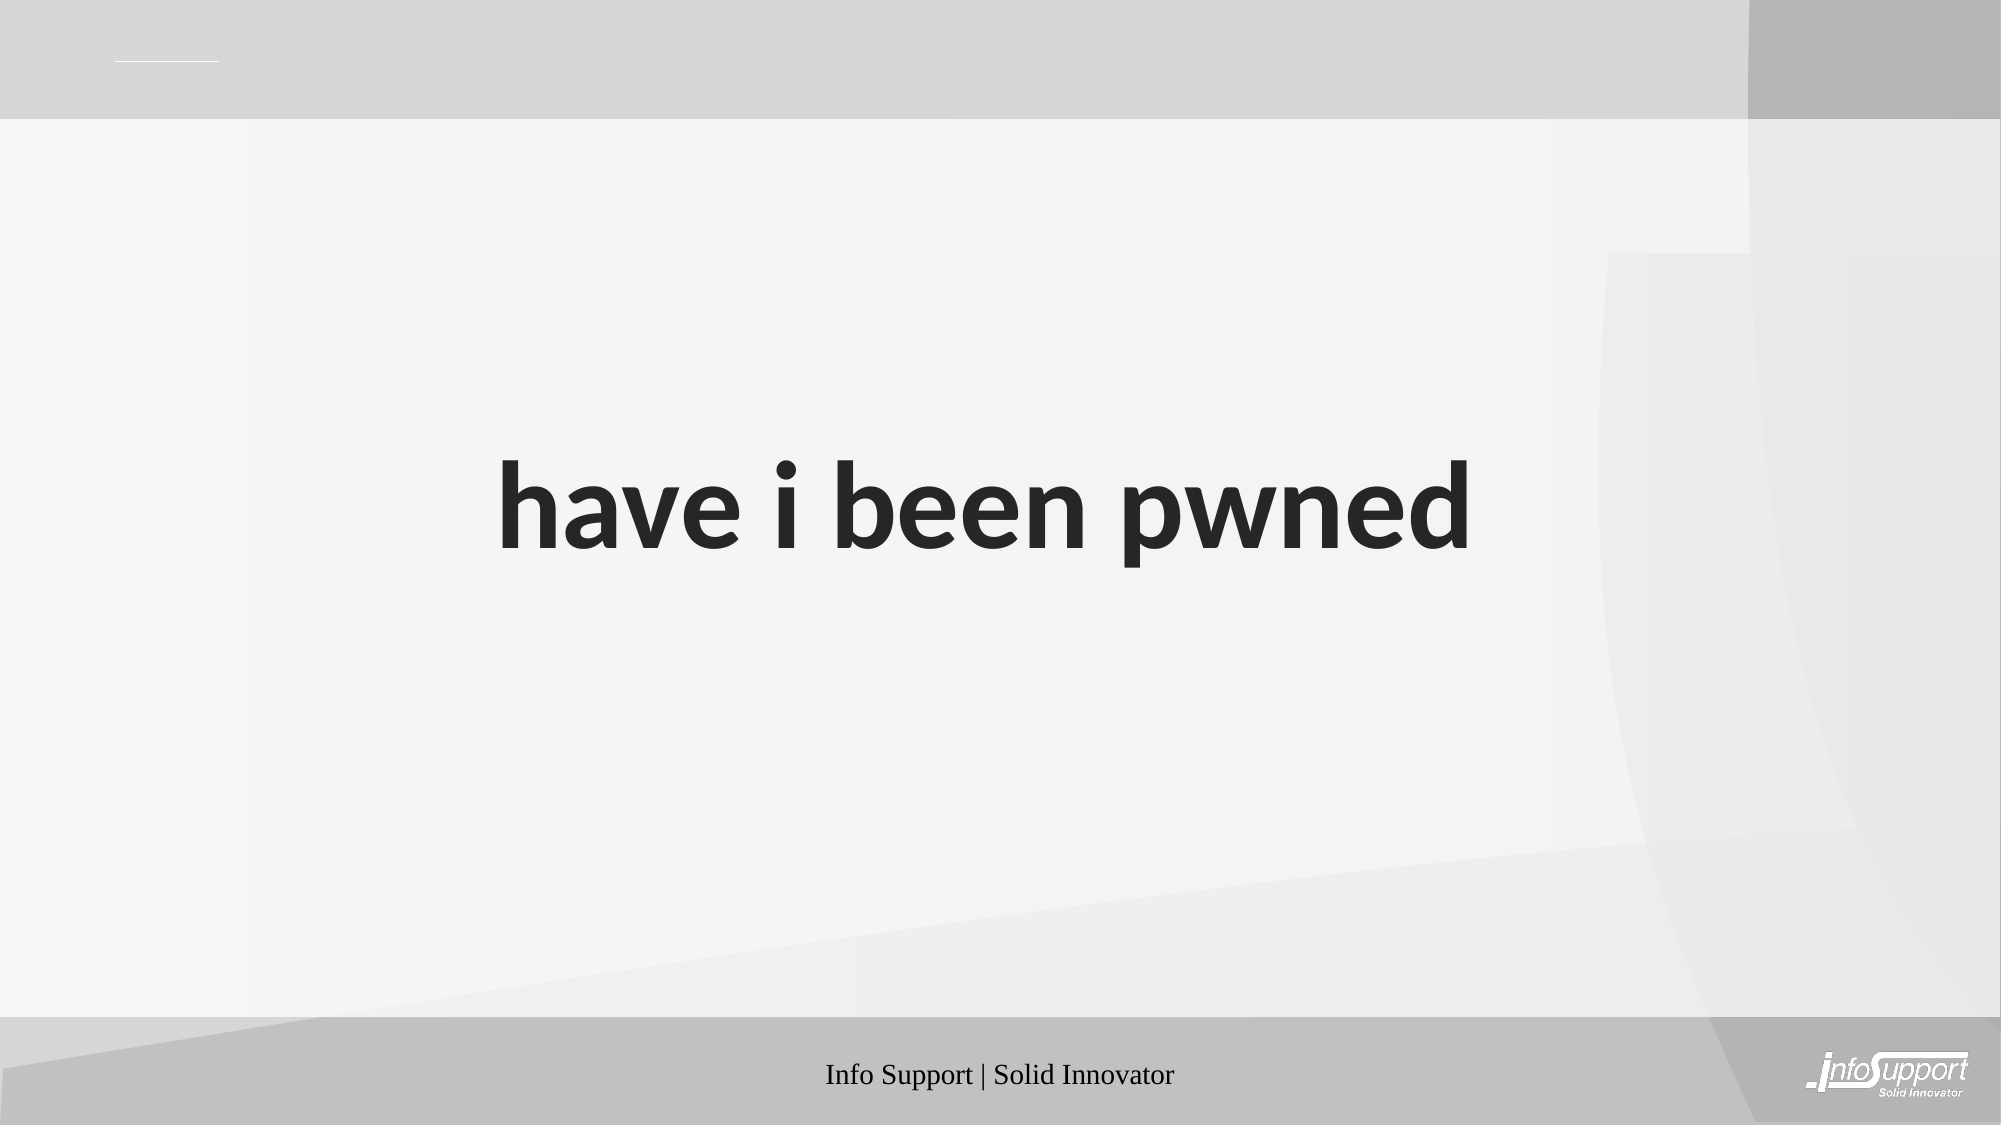

# have i been pwned

Info Support | Solid Innovator